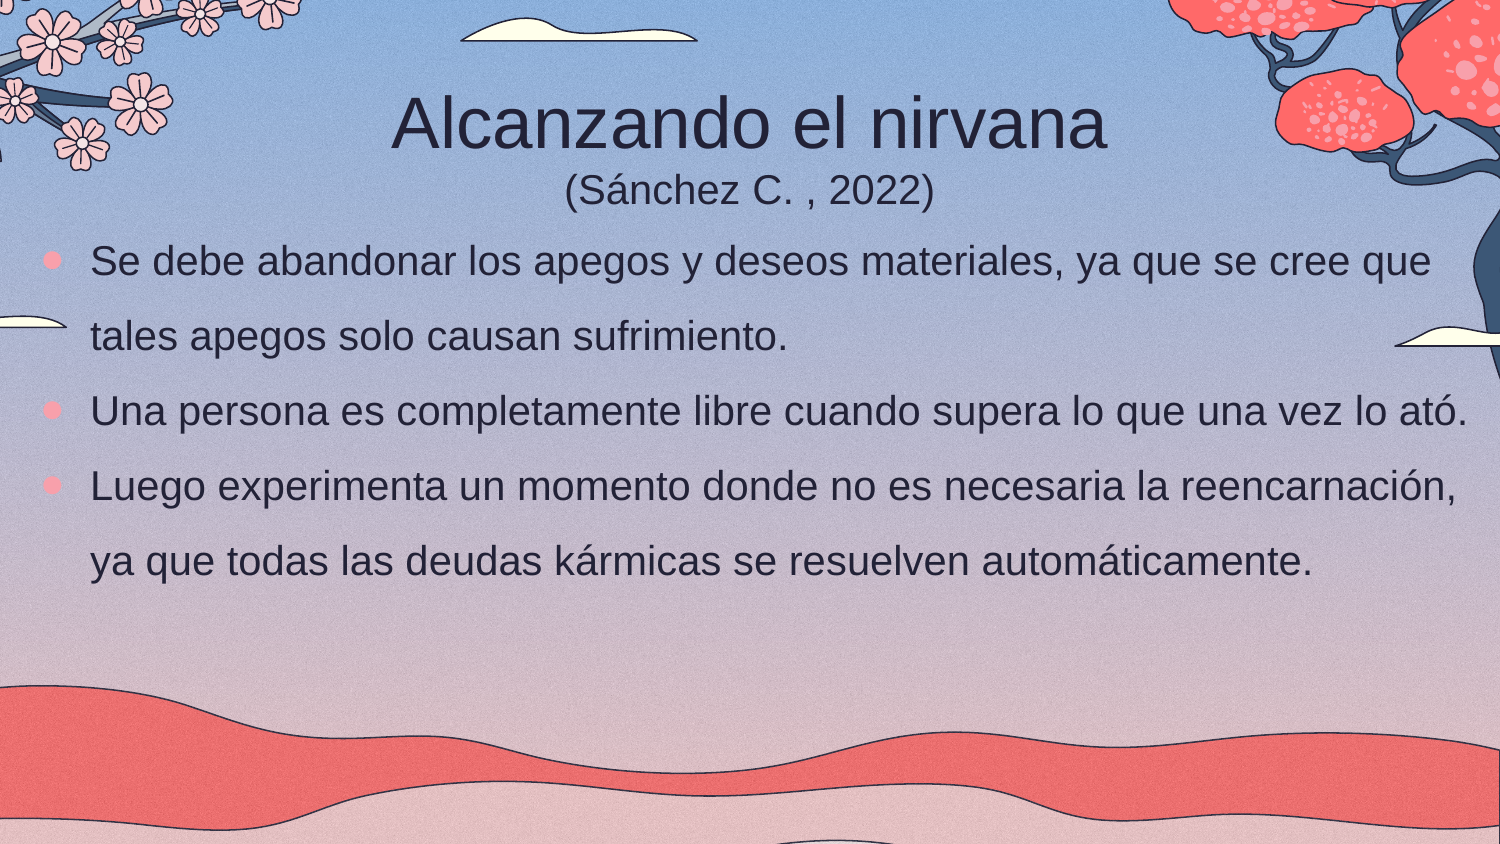

# Alcanzando el nirvana (Sánchez C. , 2022)
Se debe abandonar los apegos y deseos materiales, ya que se cree que tales apegos solo causan sufrimiento.
Una persona es completamente libre cuando supera lo que una vez lo ató.
Luego experimenta un momento donde no es necesaria la reencarnación, ya que todas las deudas kármicas se resuelven automáticamente.